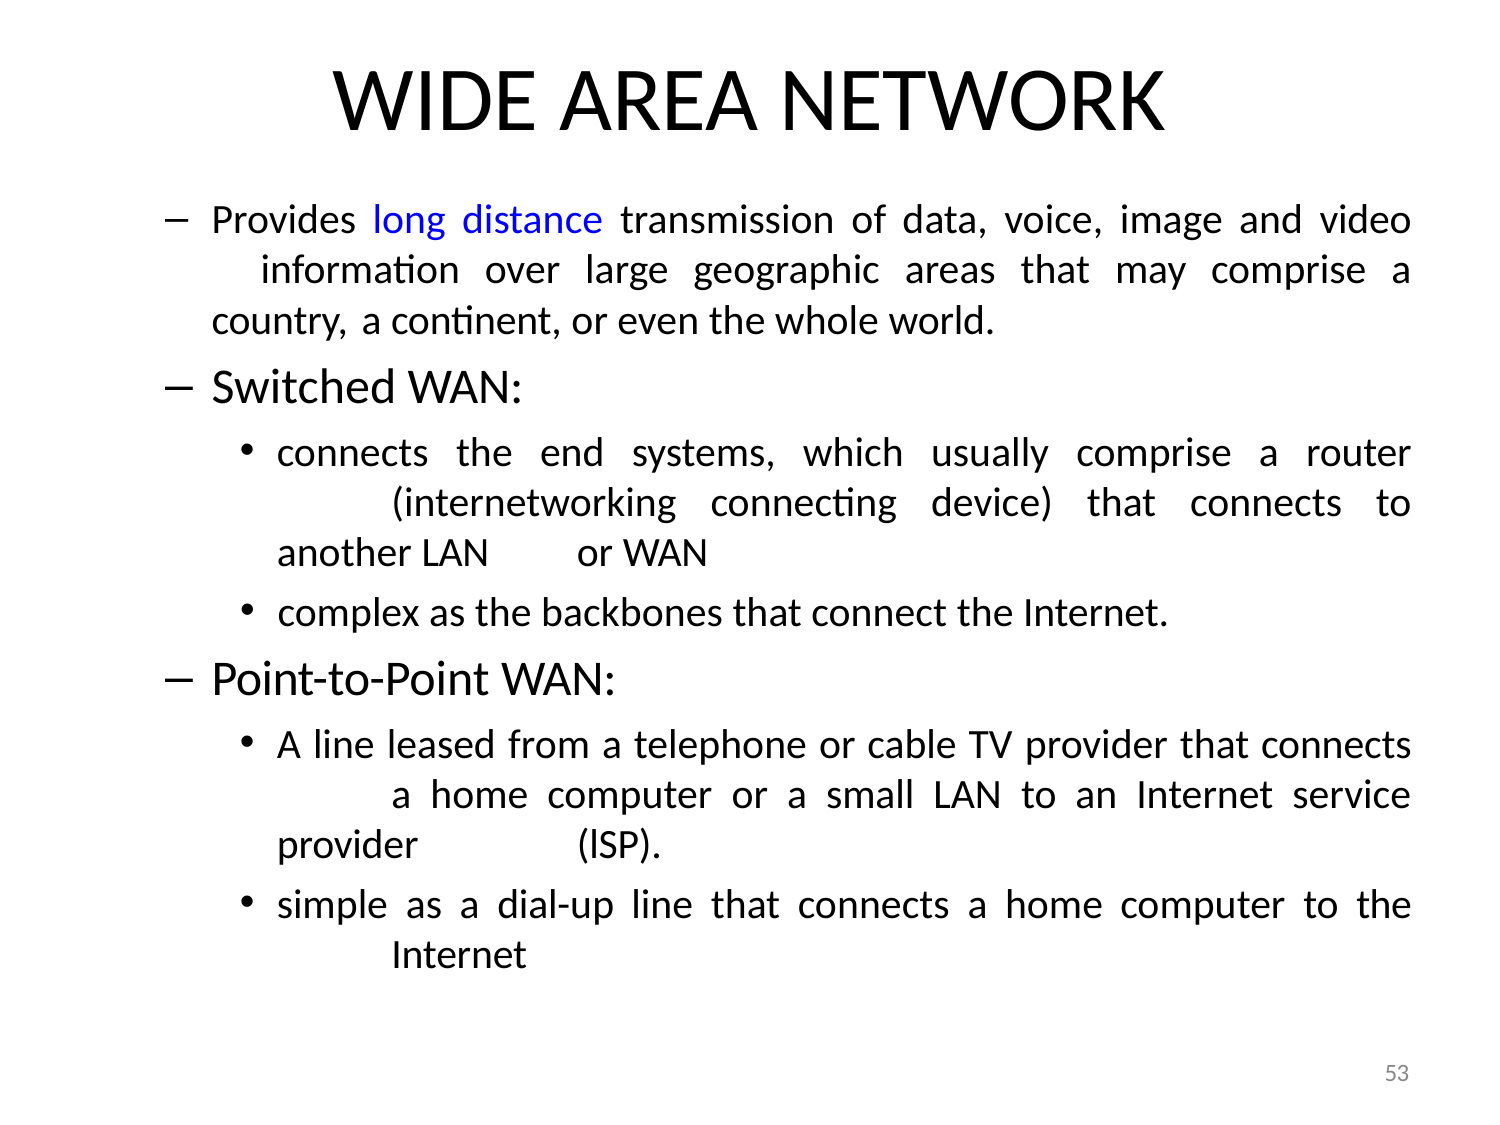

# WIDE AREA NETWORK
Provides long distance transmission of data, voice, image and video 	information over large geographic areas that may comprise a country, 	a continent, or even the whole world.
Switched WAN:
connects  the  end  systems,  which  usually  comprise  a  router 	(internetworking connecting device) that connects to another LAN 	or WAN
complex as the backbones that connect the Internet.
Point-to-Point WAN:
A line leased from a telephone or cable TV provider that connects 	a home computer or a small LAN to an Internet service provider 	(lSP).
simple as a dial-up line that connects a home computer to the 	Internet
53